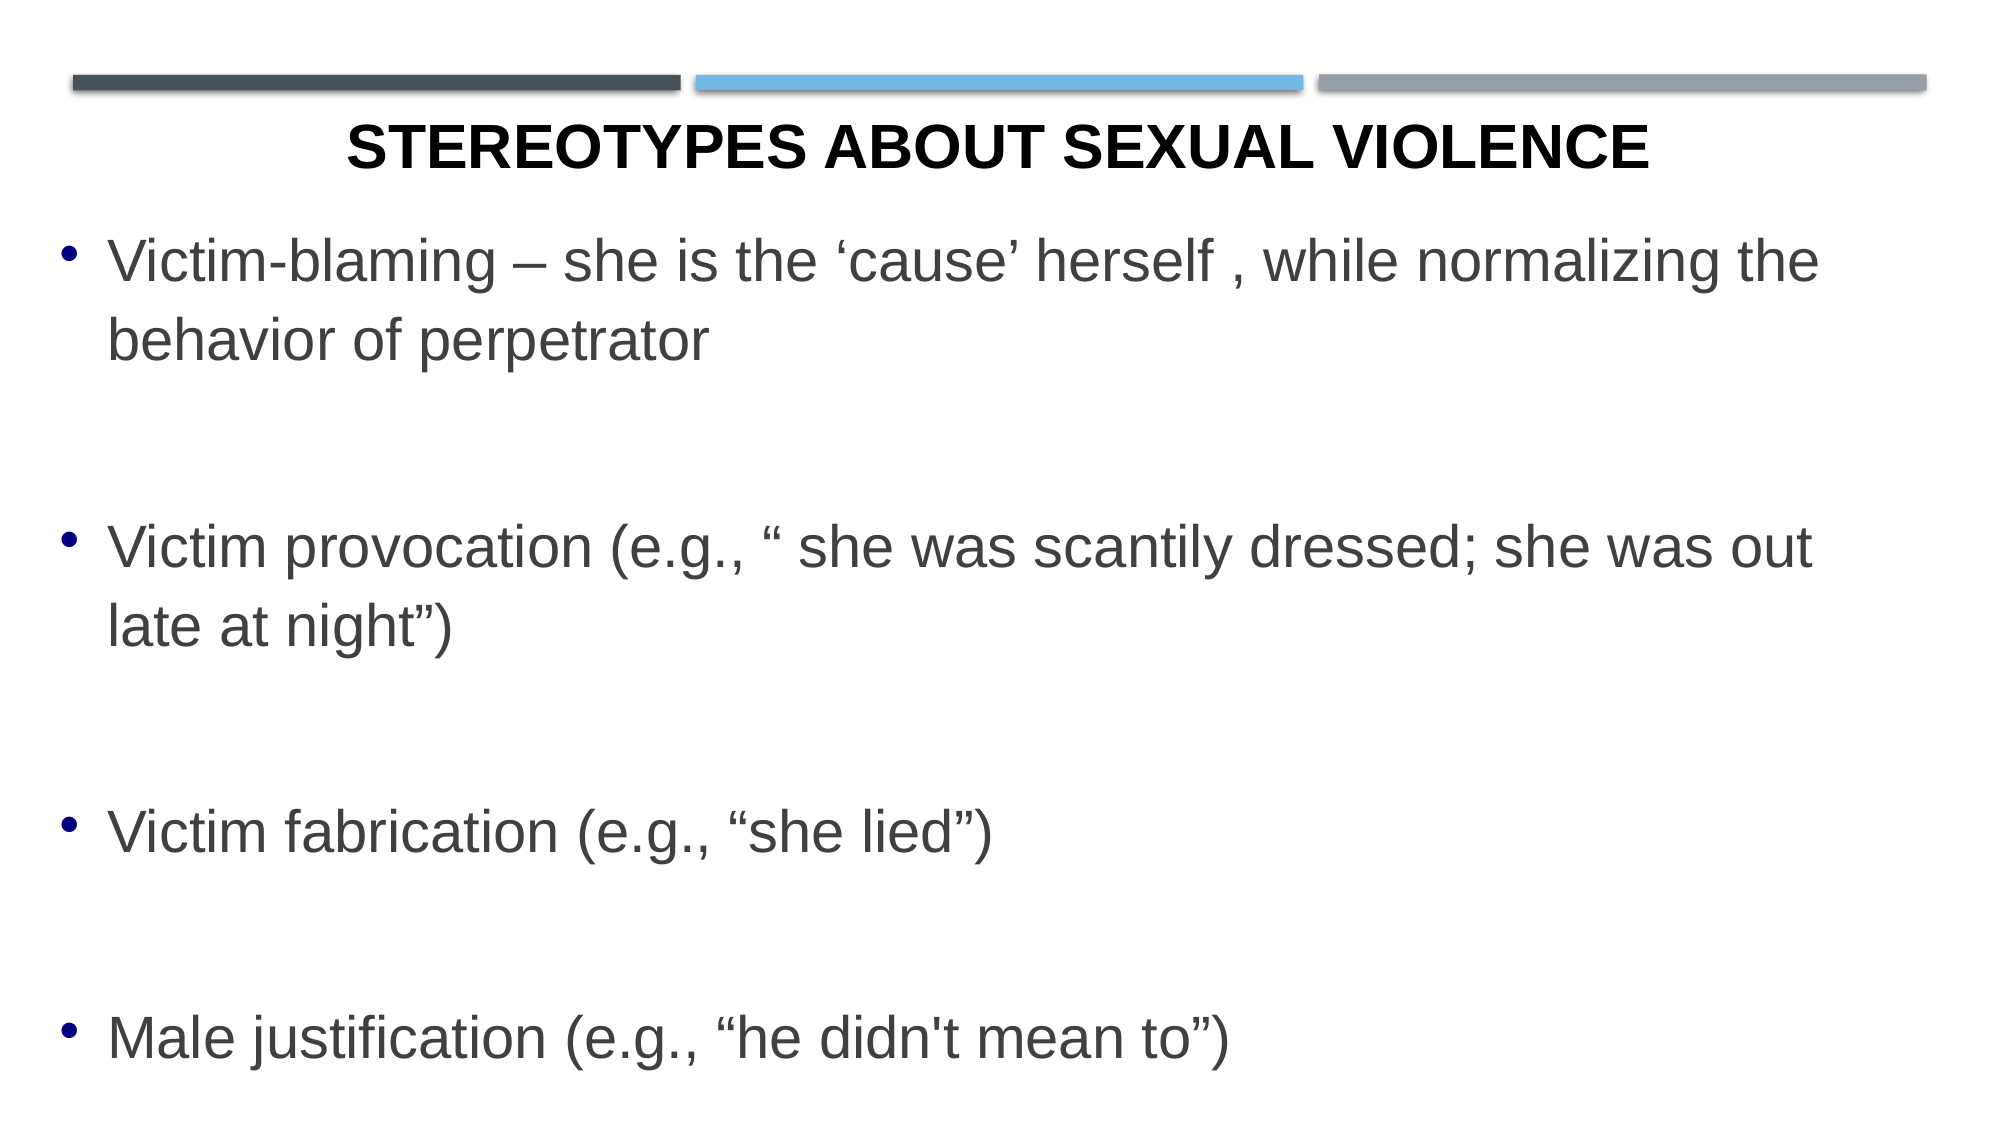

# Stereotypes about Sexual violence
Victim-blaming – she is the ‘cause’ herself , while normalizing the behavior of perpetrator

Victim provocation (e.g., “ she was scantily dressed; she was out late at night”)

Victim fabrication (e.g., “she lied”)

Male justification (e.g., “he didn't mean to”)